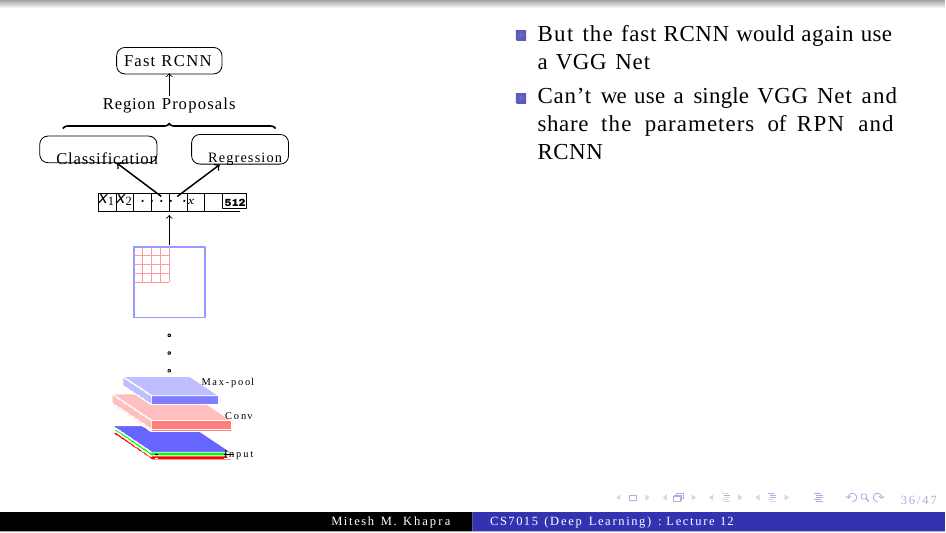

# But the fast RCNN would again use  a VGG Net

Fast RCNN

Can’t we use a single VGG Net and  share the parameters of RPN and  RCNN
Region Proposals

Classification	Regression

· · · · ·x

x1
x2
512

Max-pool

Conv

 	Input

36/47

Mitesh M. Khapra
CS7015 (Deep Learning) : Lecture 12